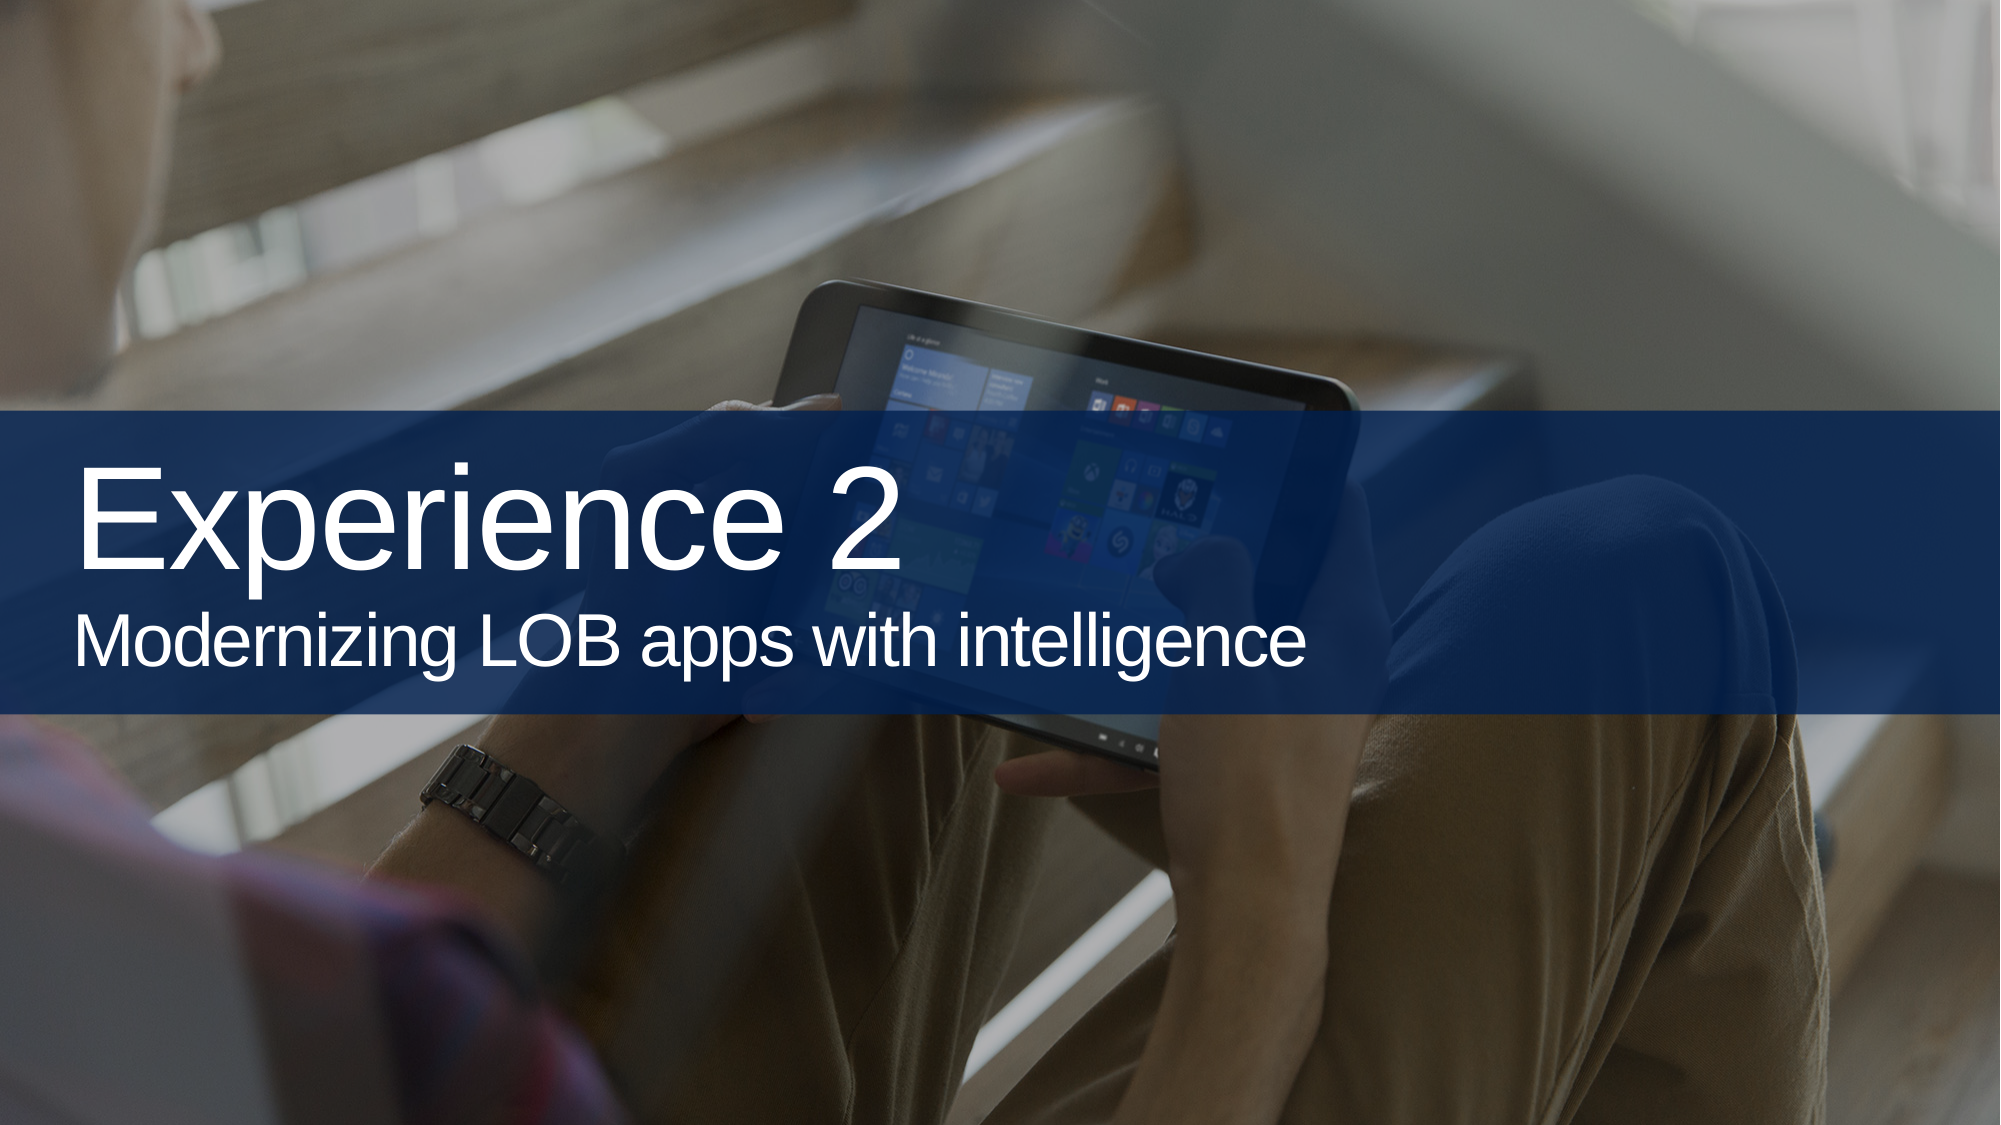

# Experience 2 Modernizing LOB apps with intelligence